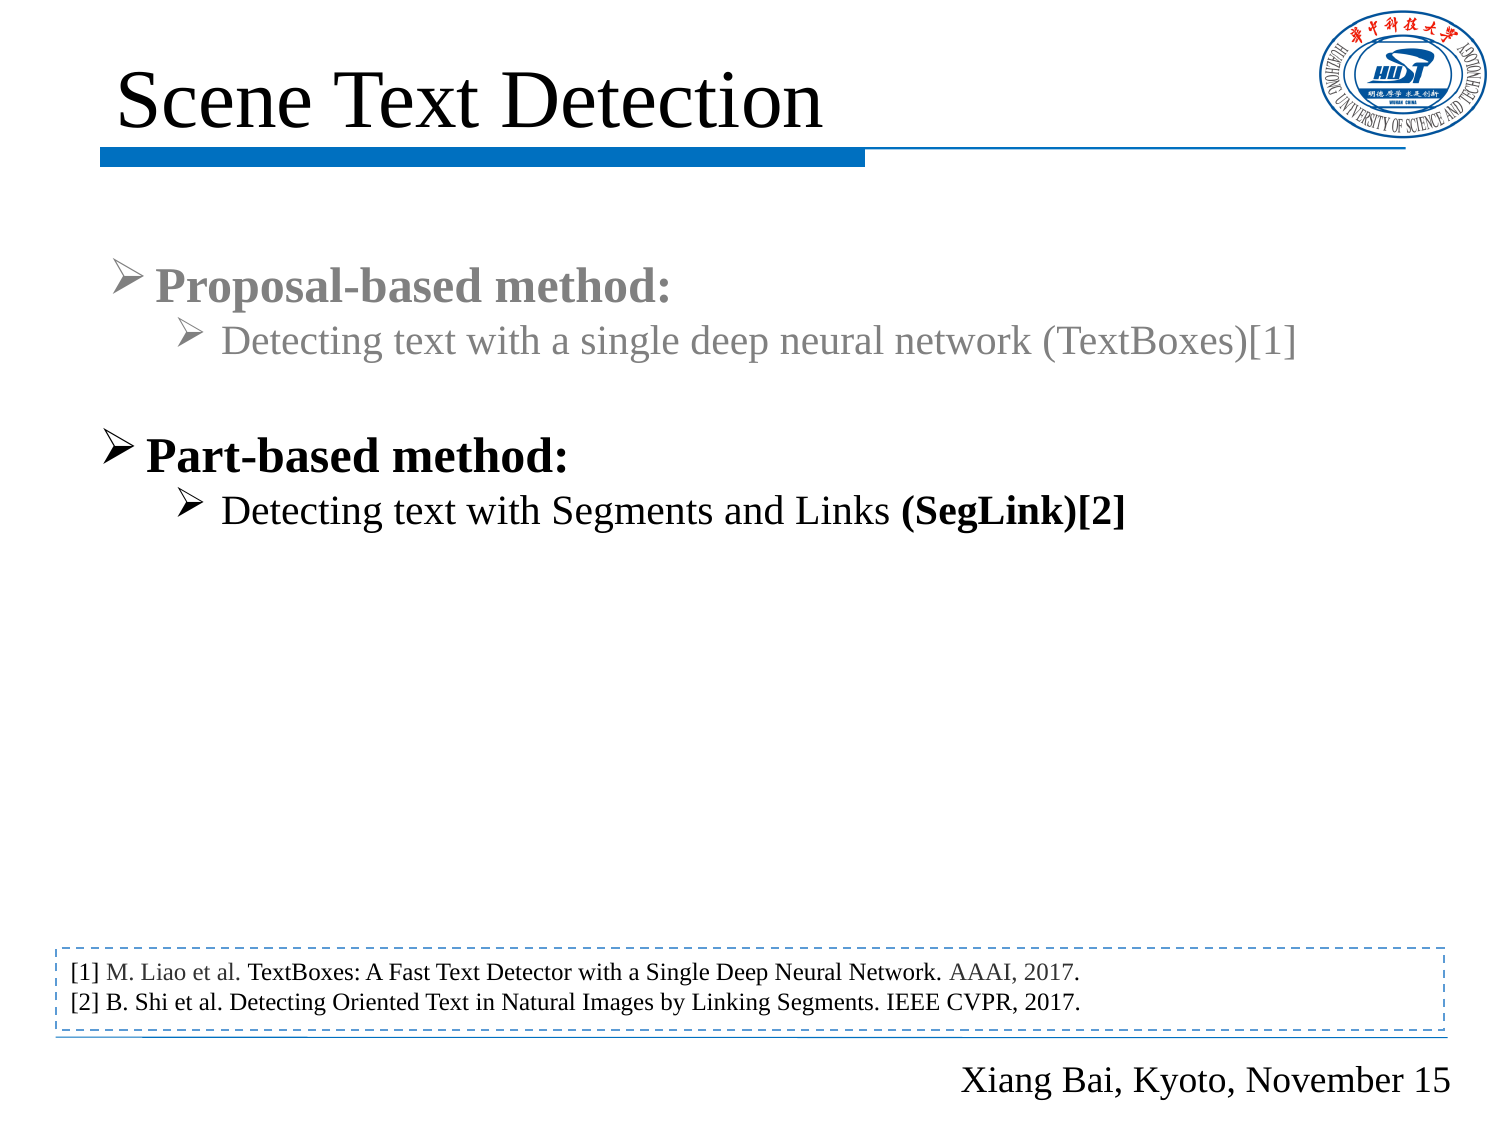

# Scene Text Detection

Proposal-based method:
Detecting text with a single deep neural network (TextBoxes)[1]

Part-based method:
Detecting text with Segments and Links (SegLink)[2]

[1] M. Liao et al. TextBoxes: A Fast Text Detector with a Single Deep Neural Network. AAAI, 2017.
[2] B. Shi et al. Detecting Oriented Text in Natural Images by Linking Segments. IEEE CVPR, 2017.